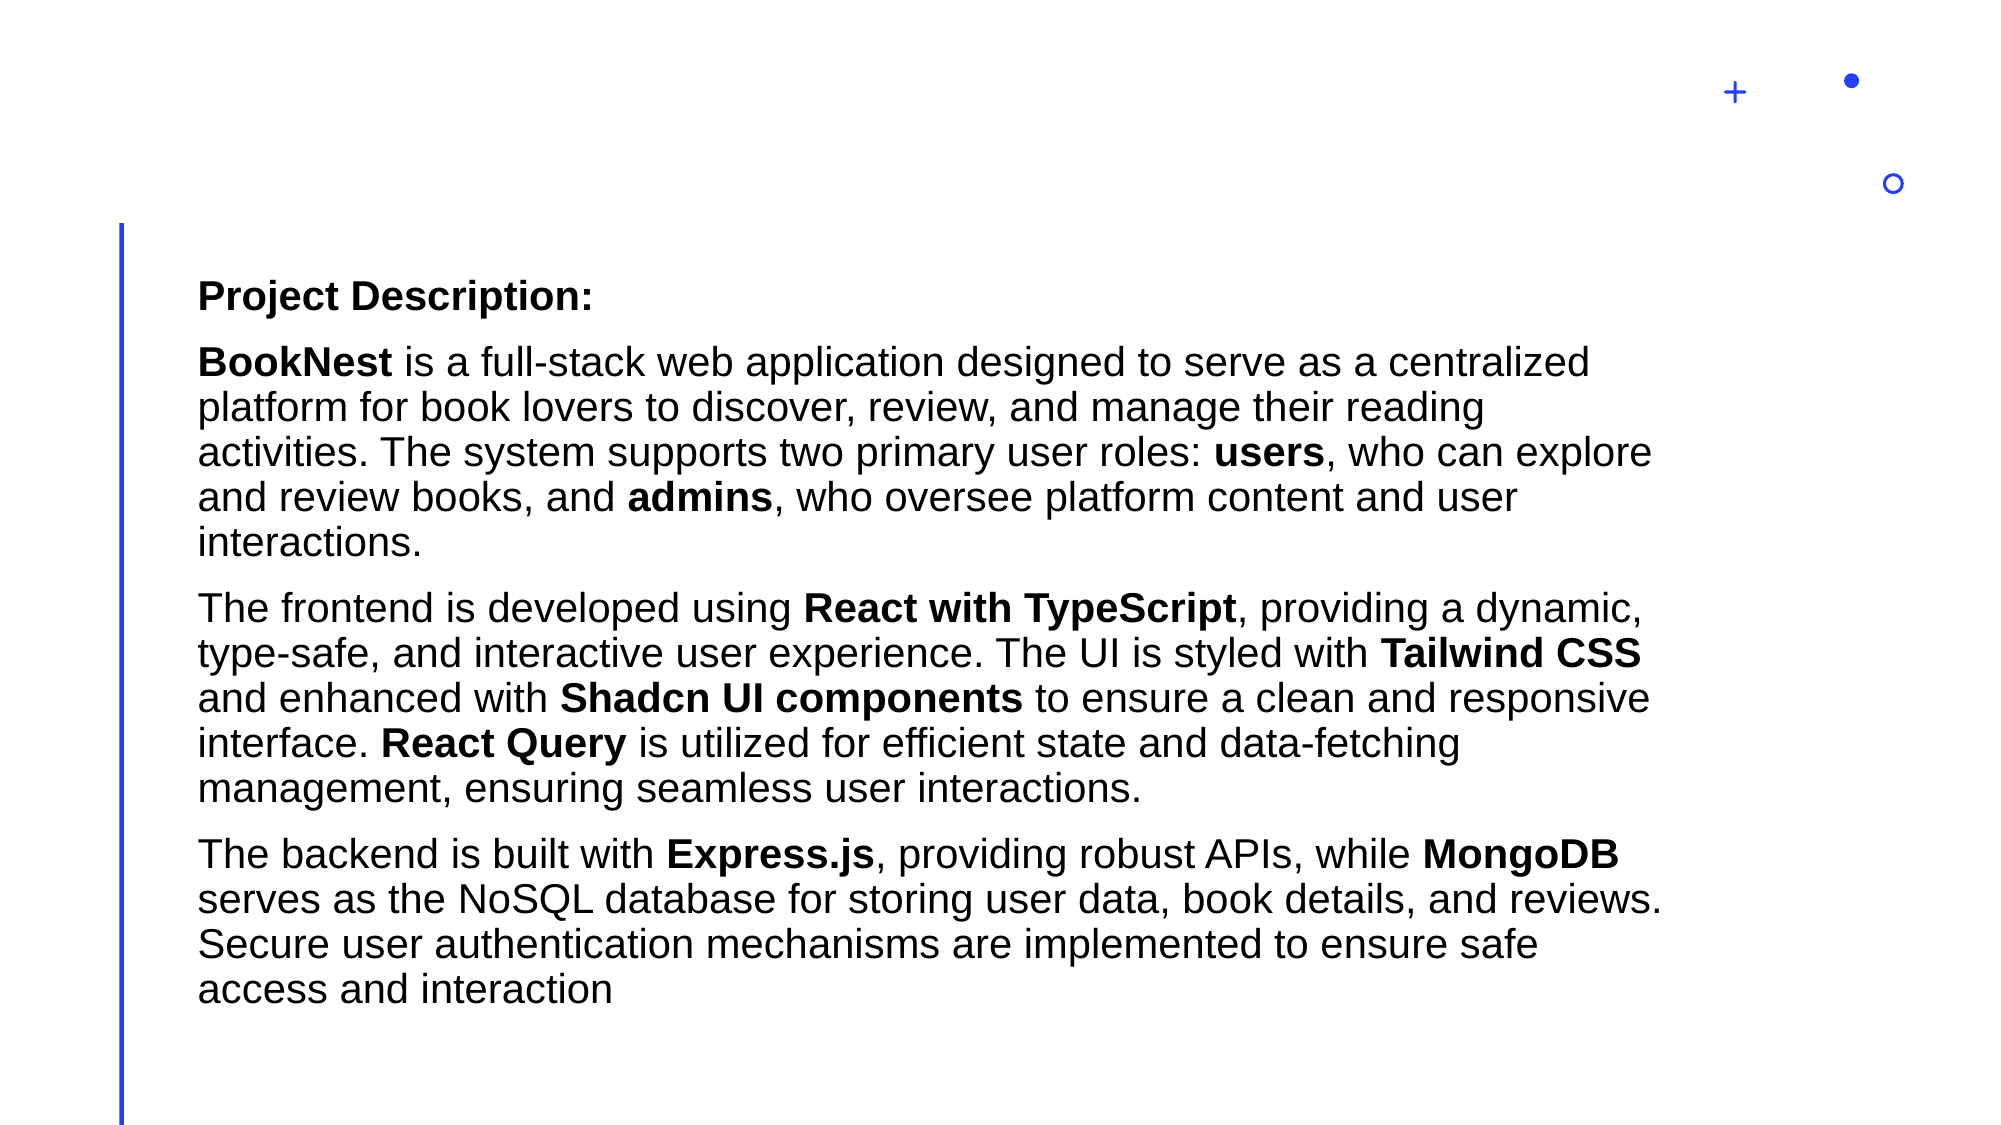

Project Description:
BookNest is a full-stack web application designed to serve as a centralized platform for book lovers to discover, review, and manage their reading activities. The system supports two primary user roles: users, who can explore and review books, and admins, who oversee platform content and user interactions.
The frontend is developed using React with TypeScript, providing a dynamic, type-safe, and interactive user experience. The UI is styled with Tailwind CSS and enhanced with Shadcn UI components to ensure a clean and responsive interface. React Query is utilized for efficient state and data-fetching management, ensuring seamless user interactions.
The backend is built with Express.js, providing robust APIs, while MongoDB serves as the NoSQL database for storing user data, book details, and reviews. Secure user authentication mechanisms are implemented to ensure safe access and interaction